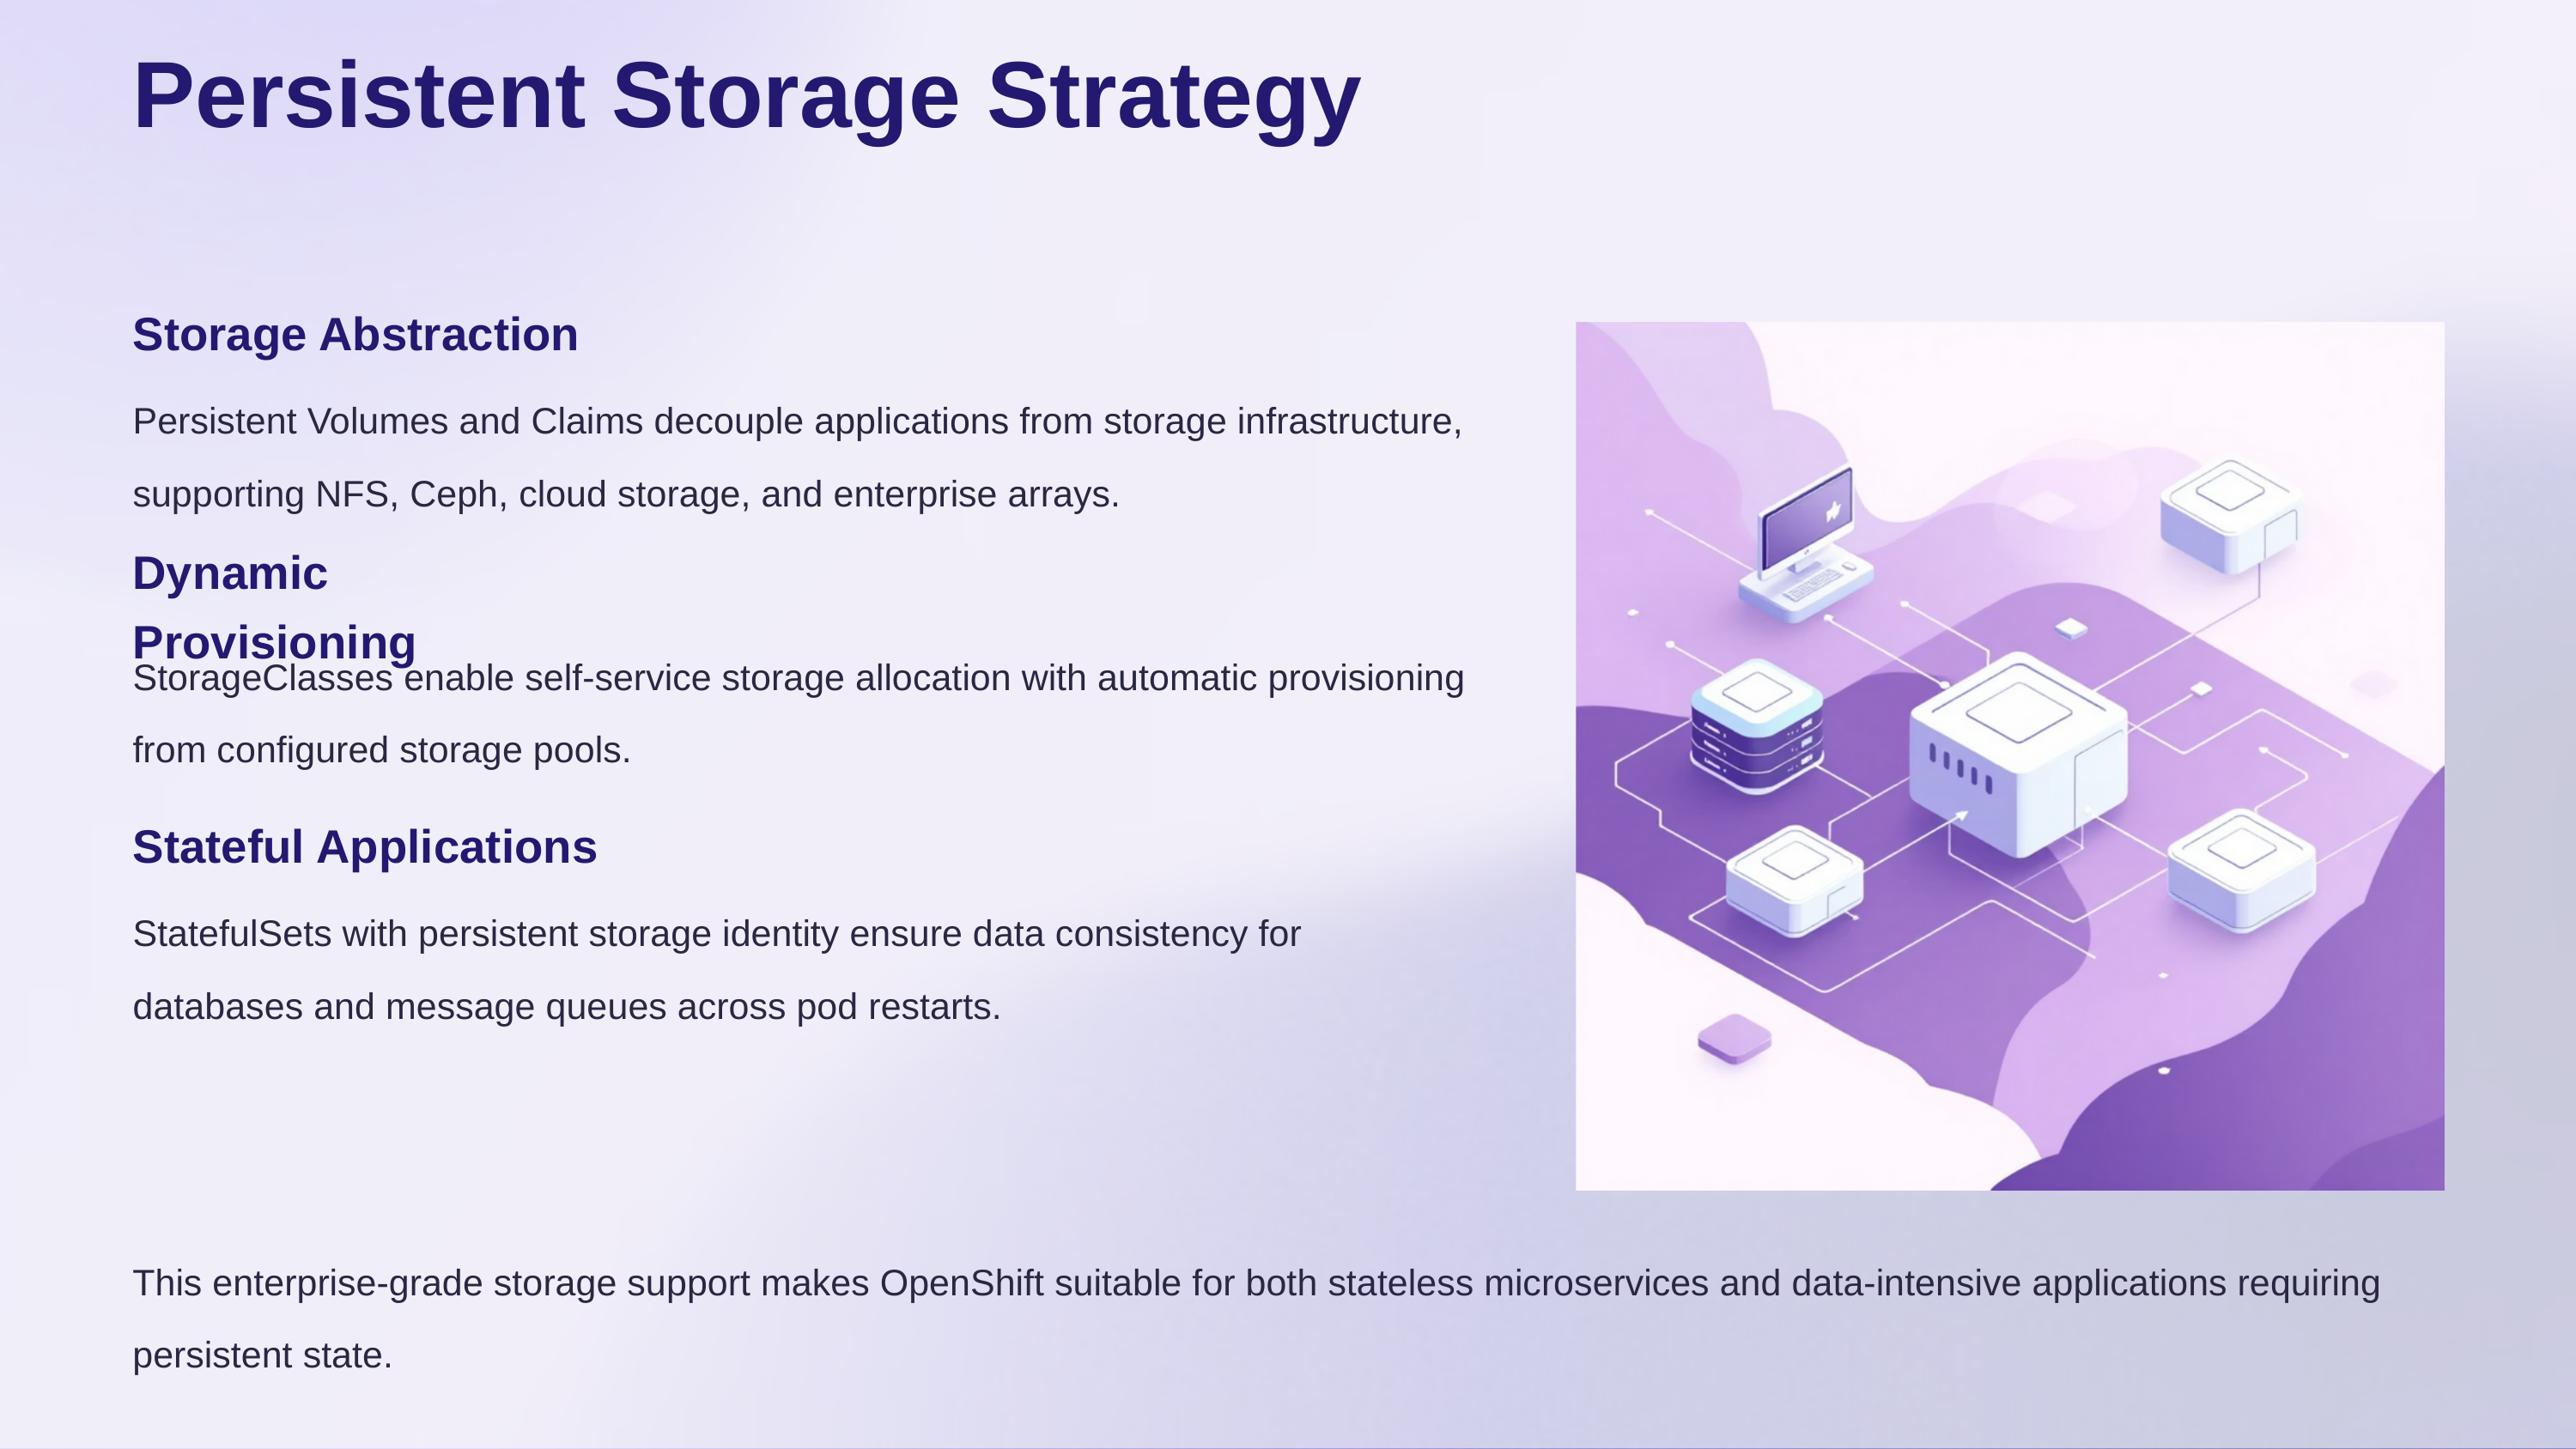

Persistent Storage Strategy
Storage Abstraction

Persistent Volumes and Claims decouple applications from storage infrastructure, supporting NFS, Ceph, cloud storage, and enterprise arrays.
Dynamic Provisioning
StorageClasses enable self-service storage allocation with automatic provisioning from configured storage pools.
Stateful Applications
StatefulSets with persistent storage identity ensure data consistency for databases and message queues across pod restarts.
This enterprise-grade storage support makes OpenShift suitable for both stateless microservices and data-intensive applications requiring persistent state.